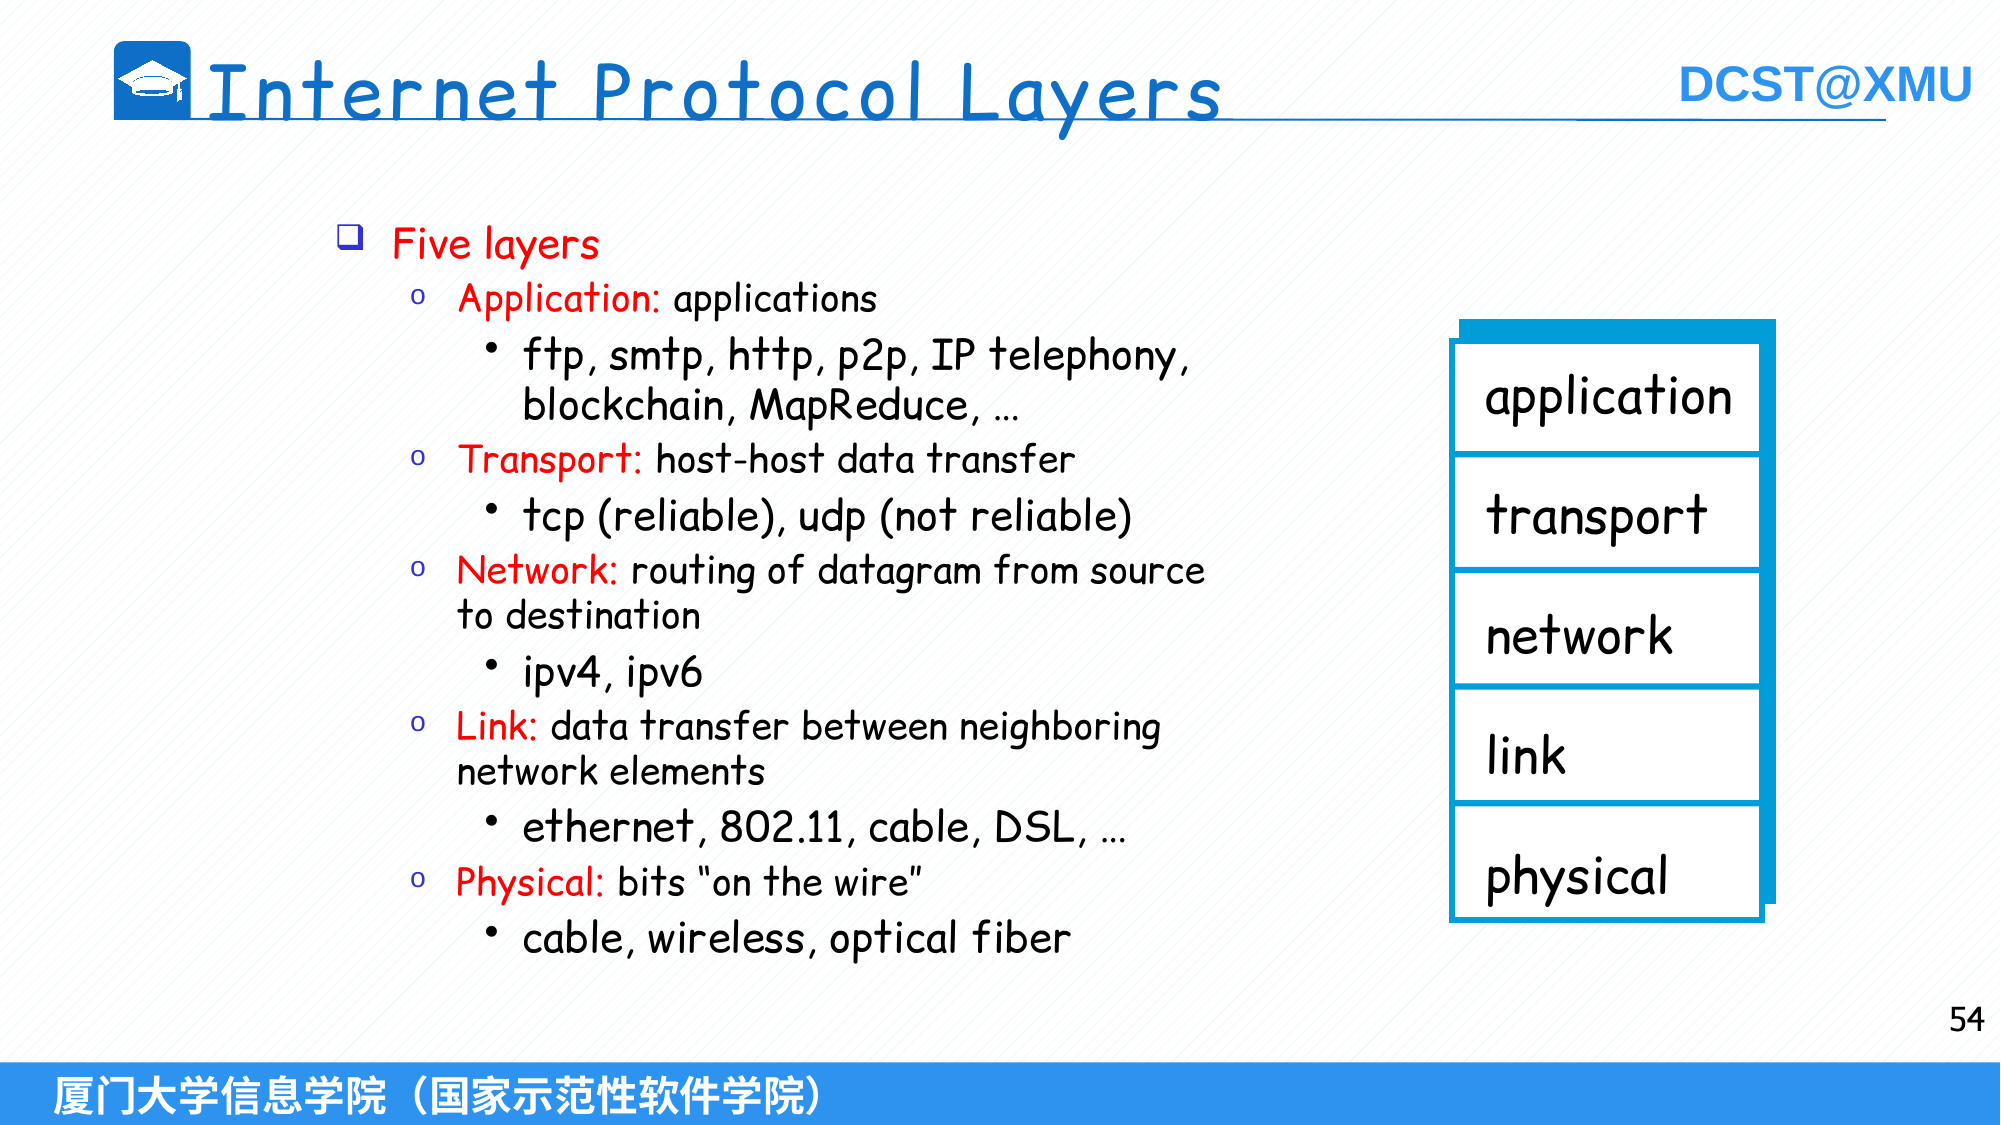

Internet Protocol Layers
Five layers
Application: applications
ftp, smtp, http, p2p, IP telephony, blockchain, MapReduce, …
Transport: host-host data transfer
tcp (reliable), udp (not reliable)
Network: routing of datagram from source to destination
ipv4, ipv6
Link: data transfer between neighboring  network elements
ethernet, 802.11, cable, DSL, …
Physical: bits “on the wire”
cable, wireless, optical fiber

application

transport

network

link

physical

54